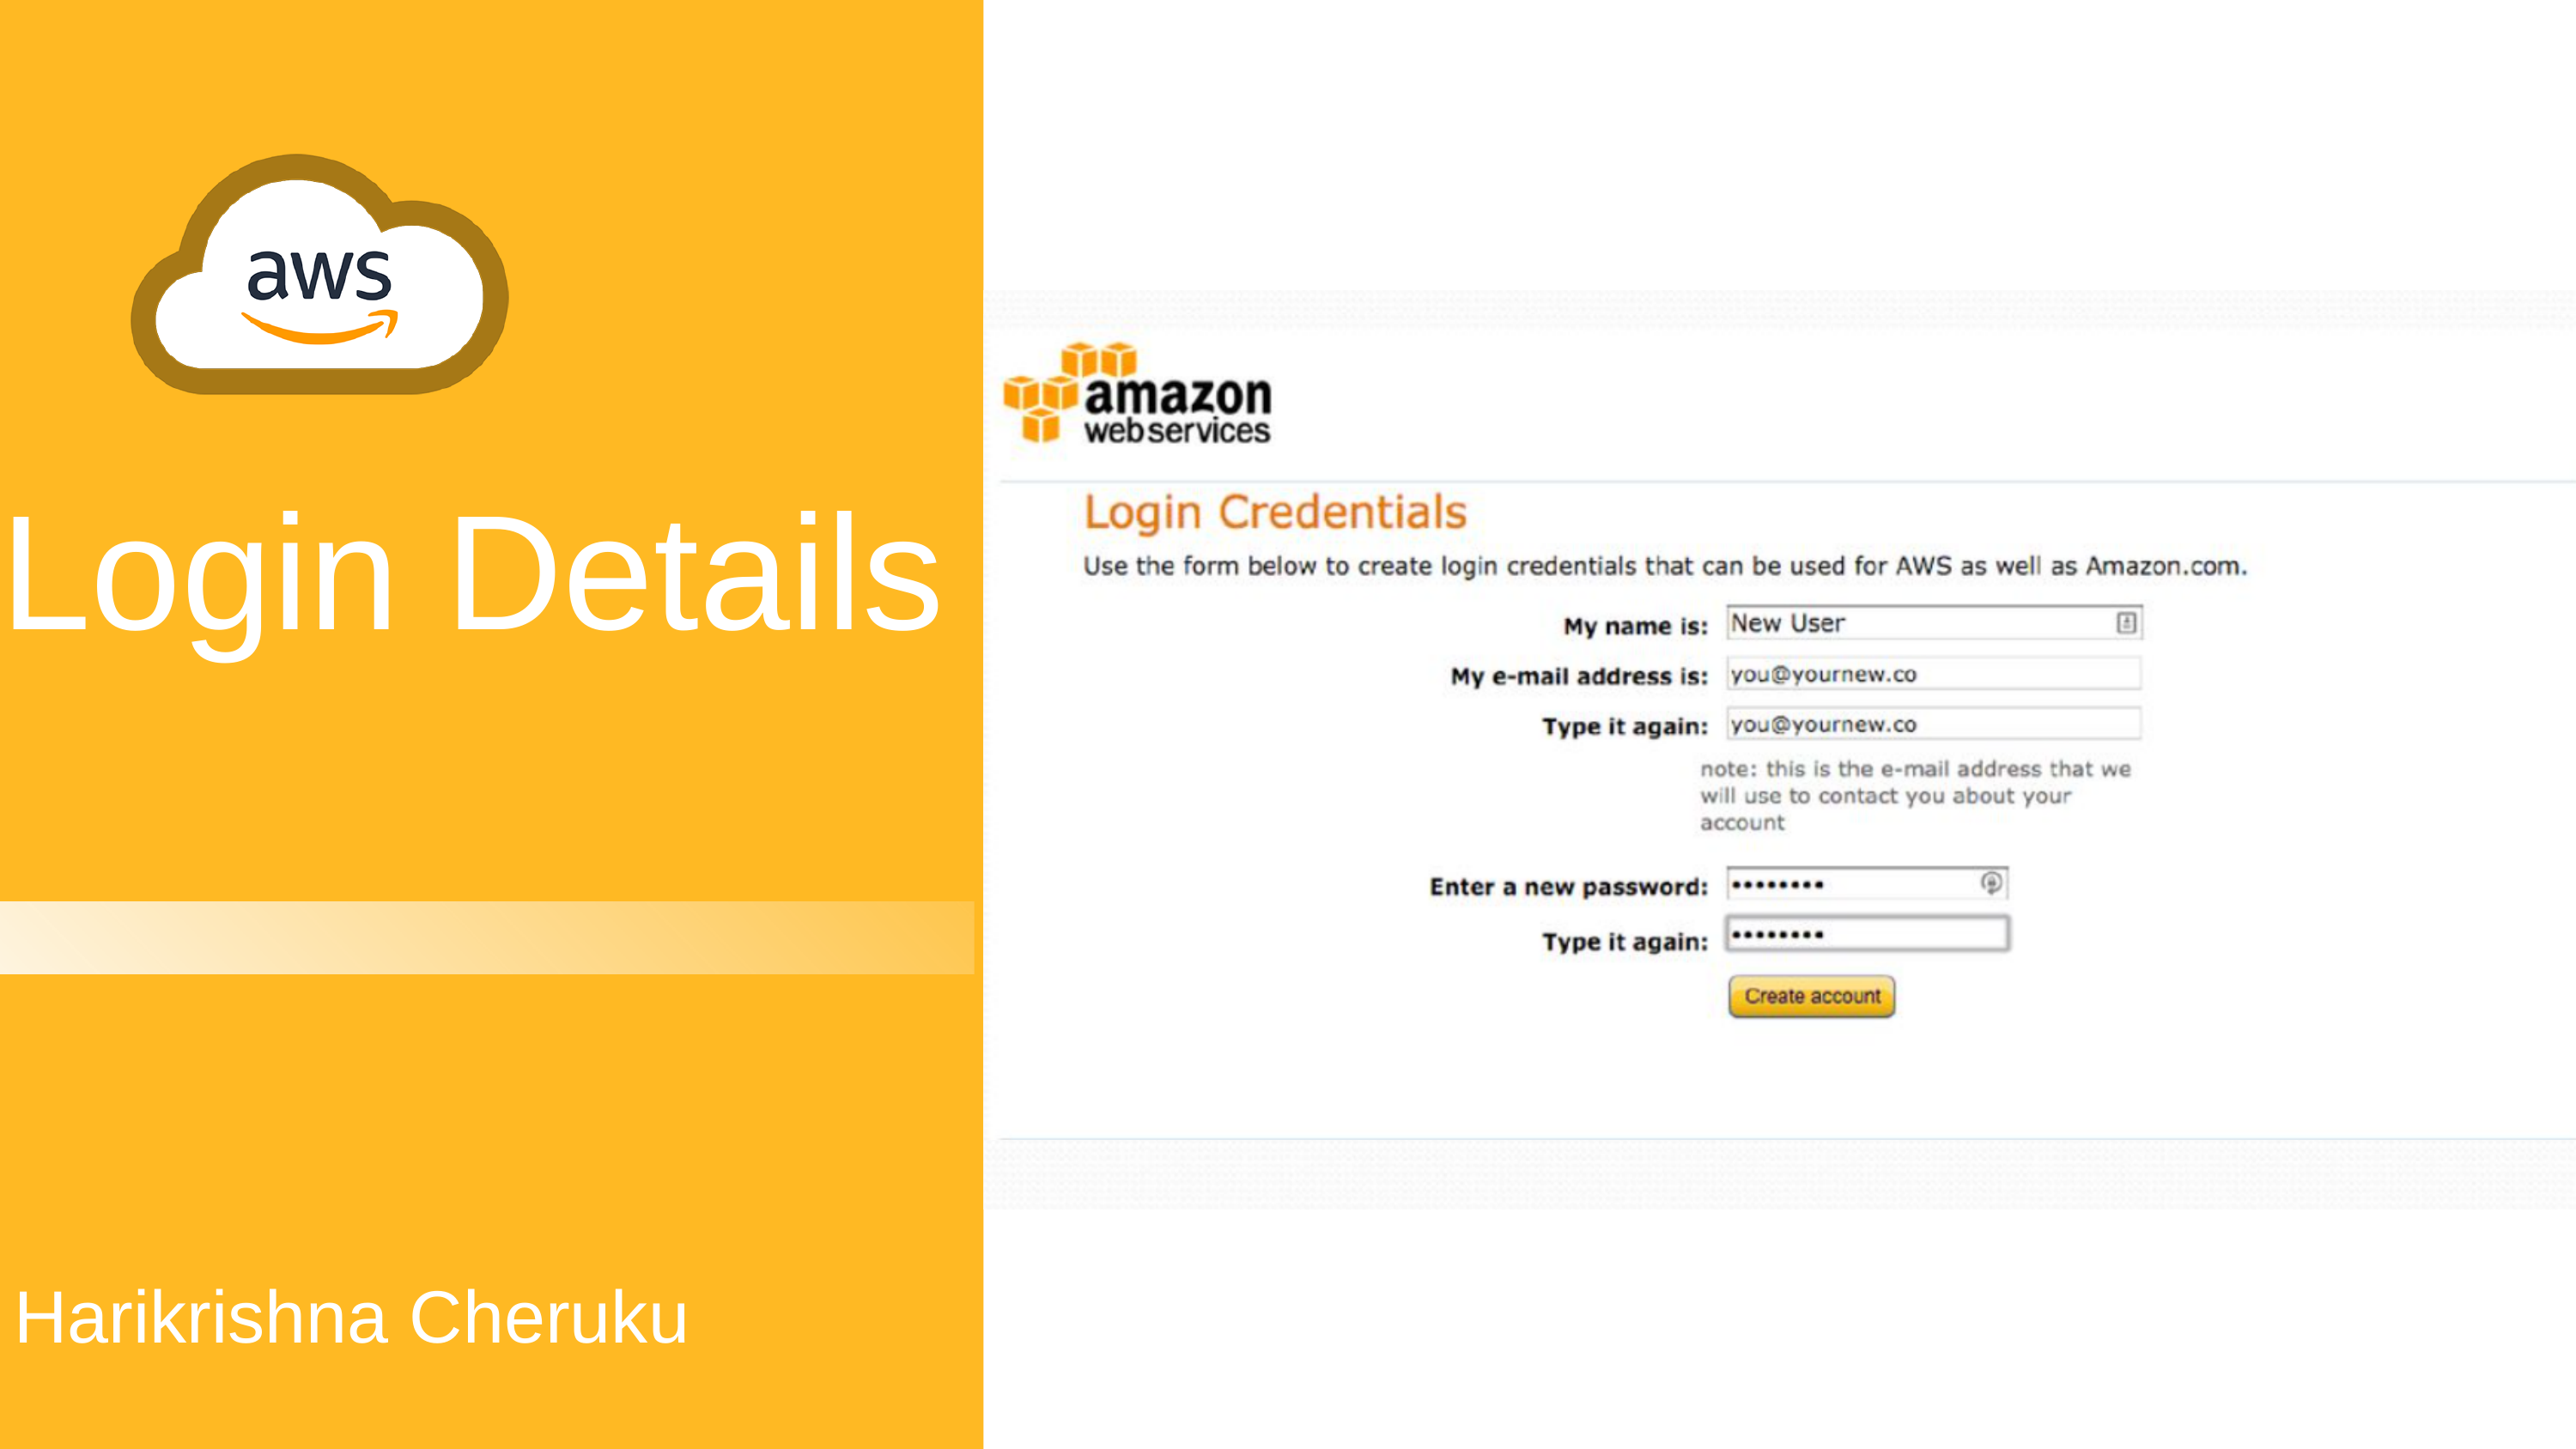

Online payment card(credit or debit)

Login Details
AWS account

Computer with internet connection

A web browser

Linux - SSH Client

Windows - RDP Client

Harikrishna Cheruku